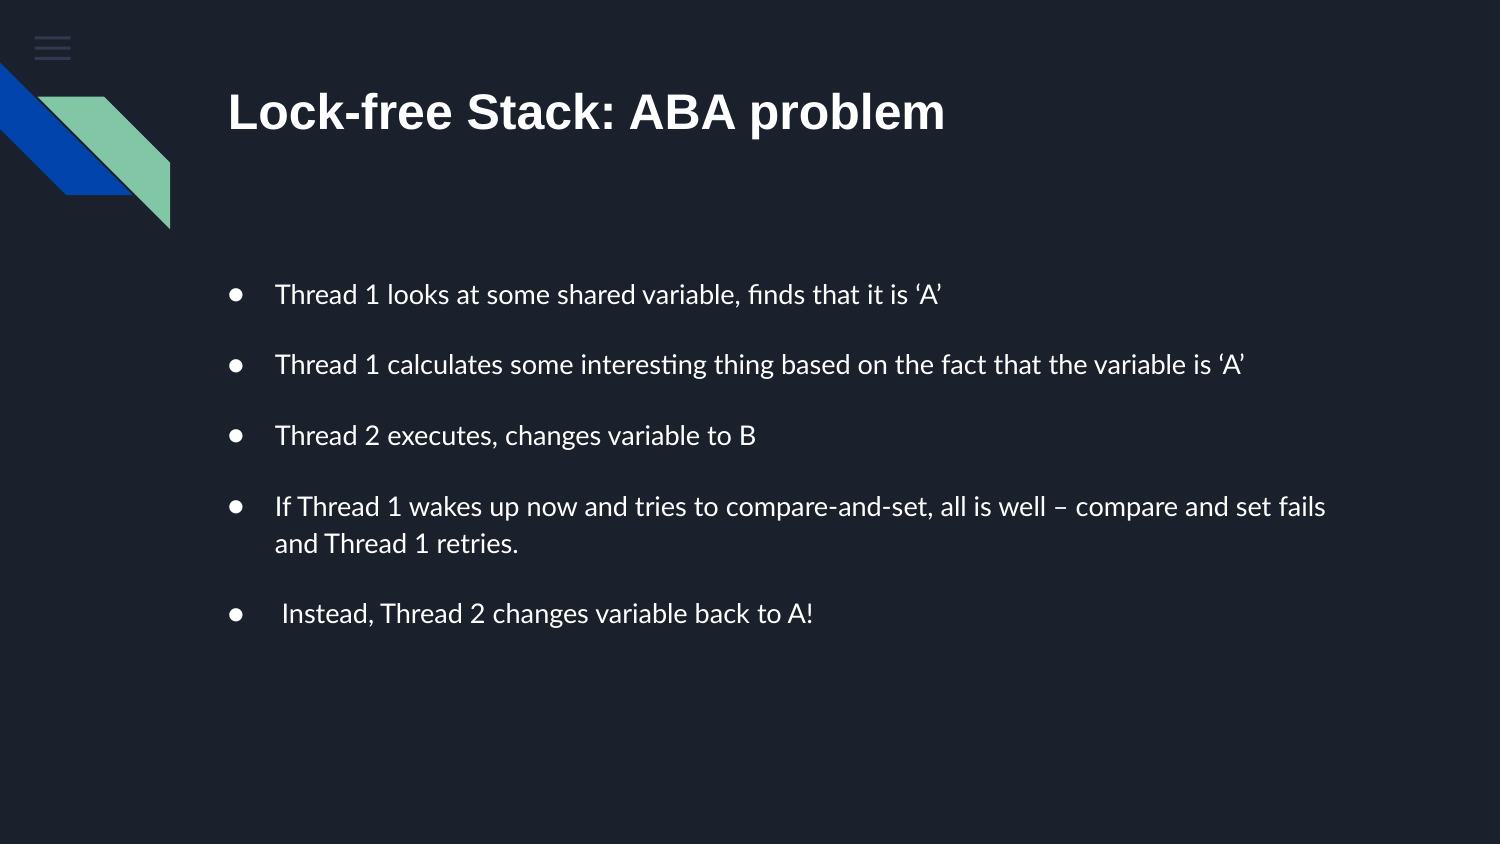

# Lock-free Stack: ABA problem
Thread 1 looks at some shared variable, finds that it is ‘A’
Thread 1 calculates some interesting thing based on the fact that the variable is ‘A’
Thread 2 executes, changes variable to B
If Thread 1 wakes up now and tries to compare-and-set, all is well – compare and set fails and Thread 1 retries.
 Instead, Thread 2 changes variable back to A!